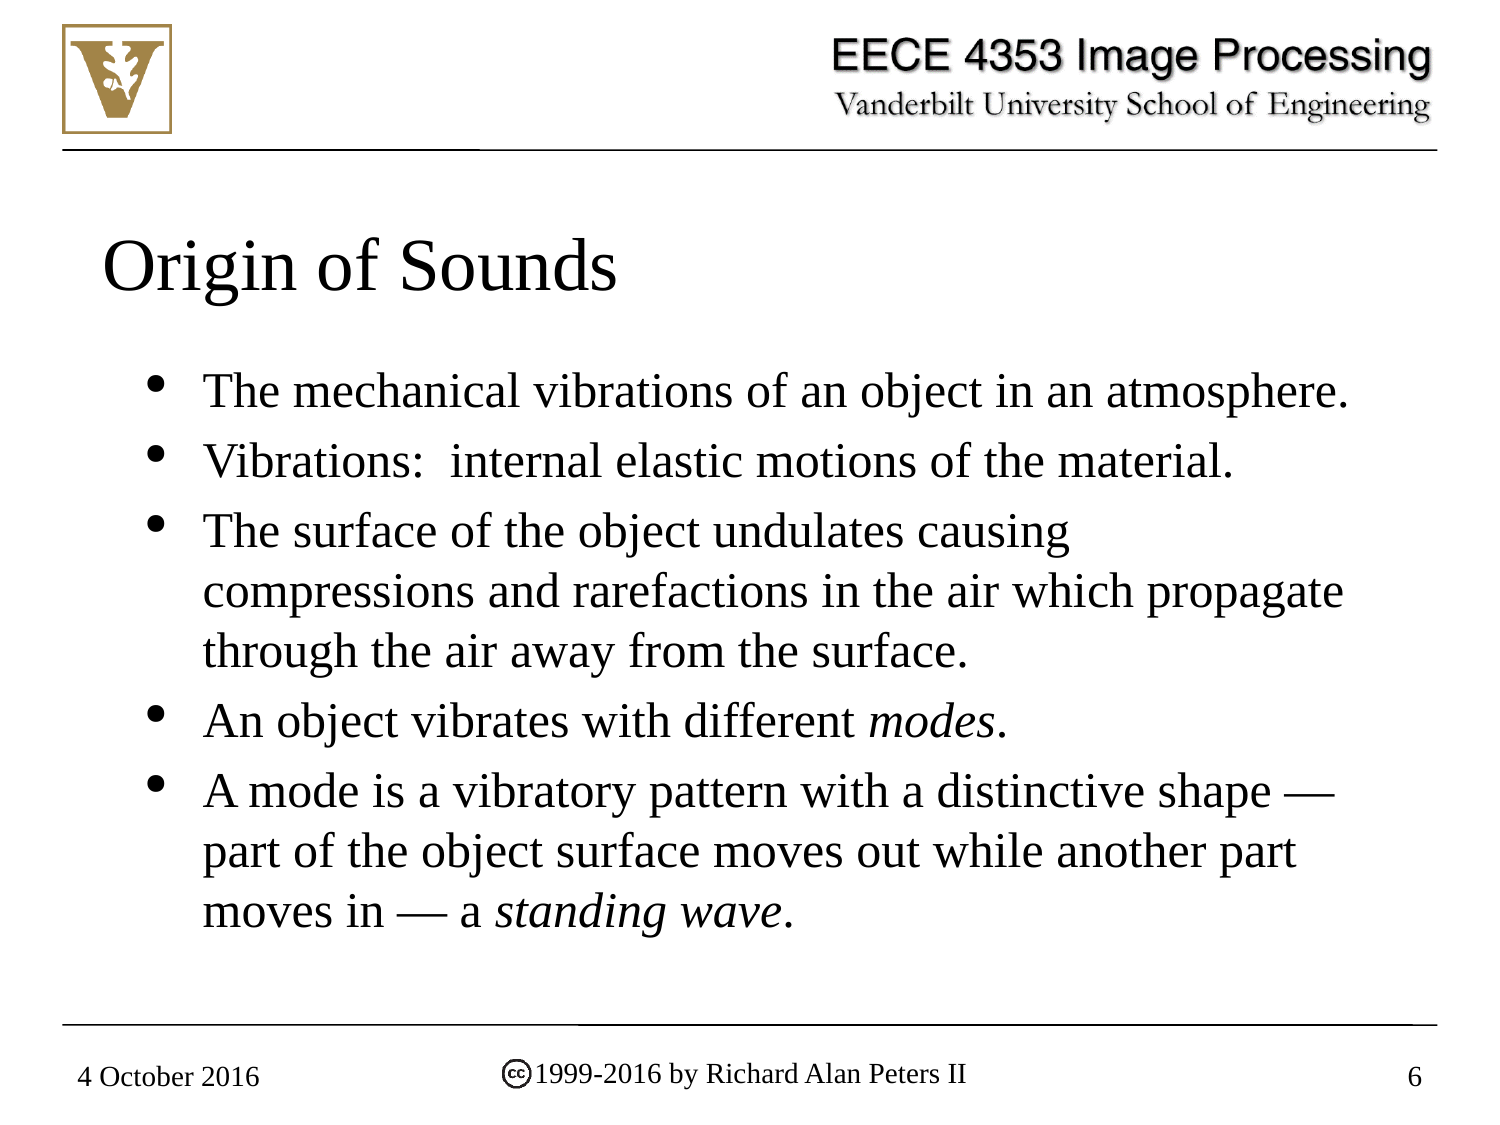

# Origin of Sounds
The mechanical vibrations of an object in an atmosphere.
Vibrations:  internal elastic motions of the material.
The surface of the object undulates causing compressions and rarefactions in the air which propagate through the air away from the surface.
An object vibrates with different modes.
A mode is a vibratory pattern with a distinctive shape — part of the object surface moves out while another part moves in — a standing wave.
1999-2016 by Richard Alan Peters II
4 October 2016
6